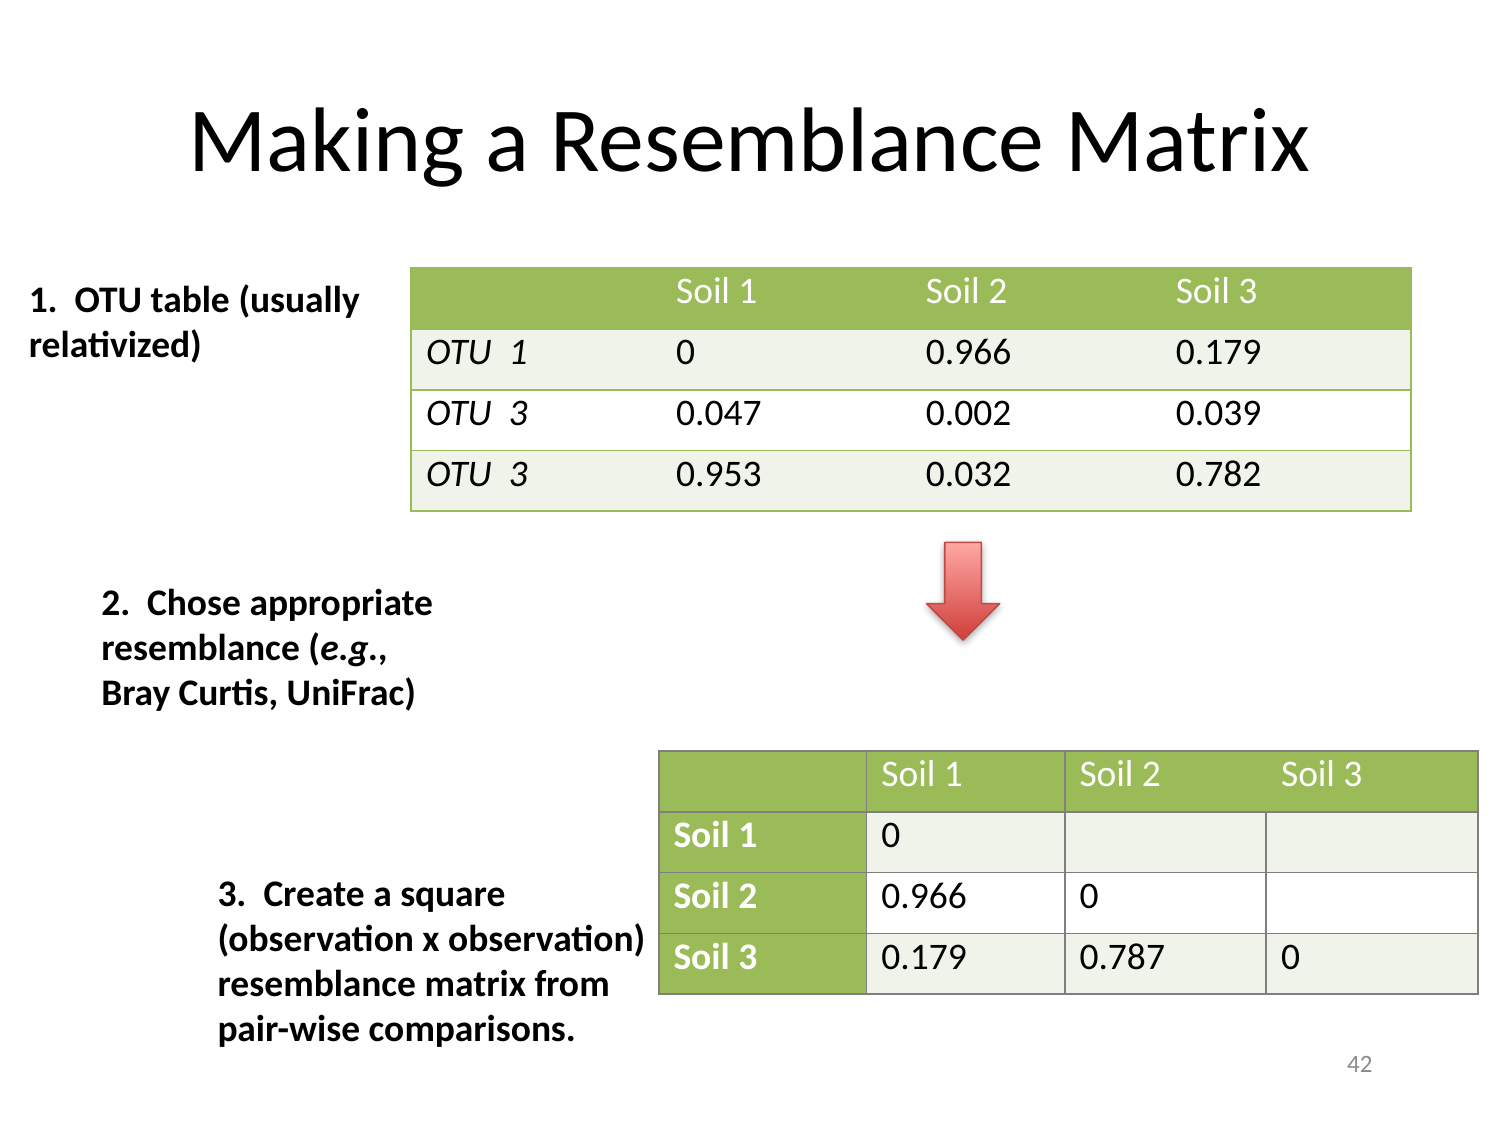

# Making a Resemblance Matrix
1.  OTU table (usually relativized)
|  | Soil 1 | Soil 2 | Soil 3 |
| --- | --- | --- | --- |
| OTU 1 | 0 | 0.966 | 0.179 |
| OTU 3 | 0.047 | 0.002 | 0.039 |
| OTU 3 | 0.953 | 0.032 | 0.782 |

2.  Chose appropriate resemblance (e.g., Bray Curtis, UniFrac)
|  | Soil 1 | Soil 2 | Soil 3 |
| --- | --- | --- | --- |
| Soil 1 | 0 |  |  |
| Soil 2 | 0.966 | 0 |  |
| Soil 3 | 0.179 | 0.787 | 0 |
3.  Create a square (observation x observation) resemblance matrix from pair-wise comparisons.
42